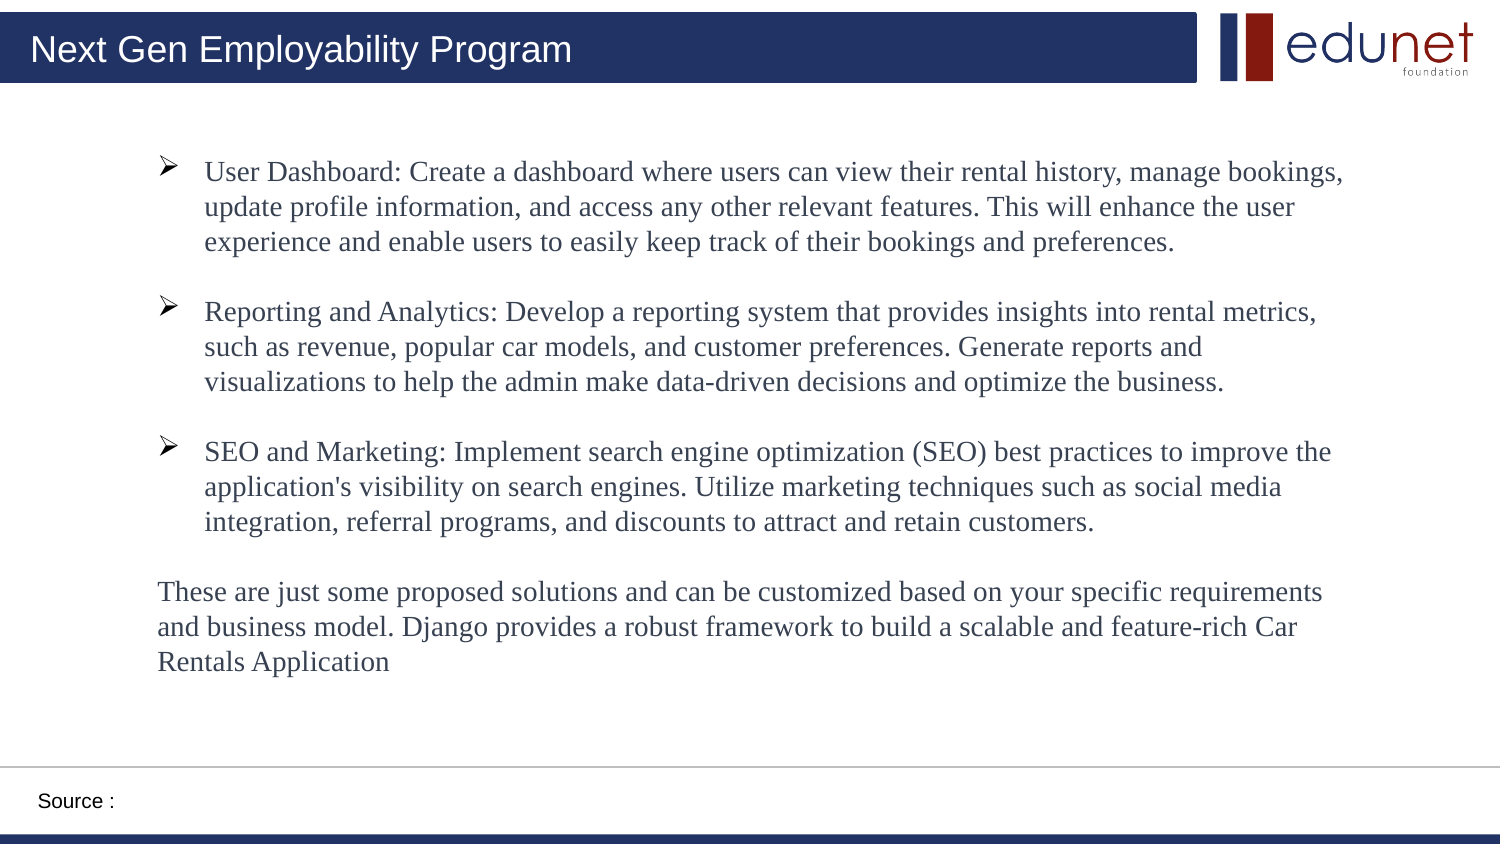

User Dashboard: Create a dashboard where users can view their rental history, manage bookings, update profile information, and access any other relevant features. This will enhance the user experience and enable users to easily keep track of their bookings and preferences.

Reporting and Analytics: Develop a reporting system that provides insights into rental metrics, such as revenue, popular car models, and customer preferences. Generate reports and visualizations to help the admin make data-driven decisions and optimize the business.

SEO and Marketing: Implement search engine optimization (SEO) best practices to improve the application's visibility on search engines. Utilize marketing techniques such as social media integration, referral programs, and discounts to attract and retain customers.

These are just some proposed solutions and can be customized based on your specific requirements and business model. Django provides a robust framework to build a scalable and feature-rich Car Rentals Application
Source :